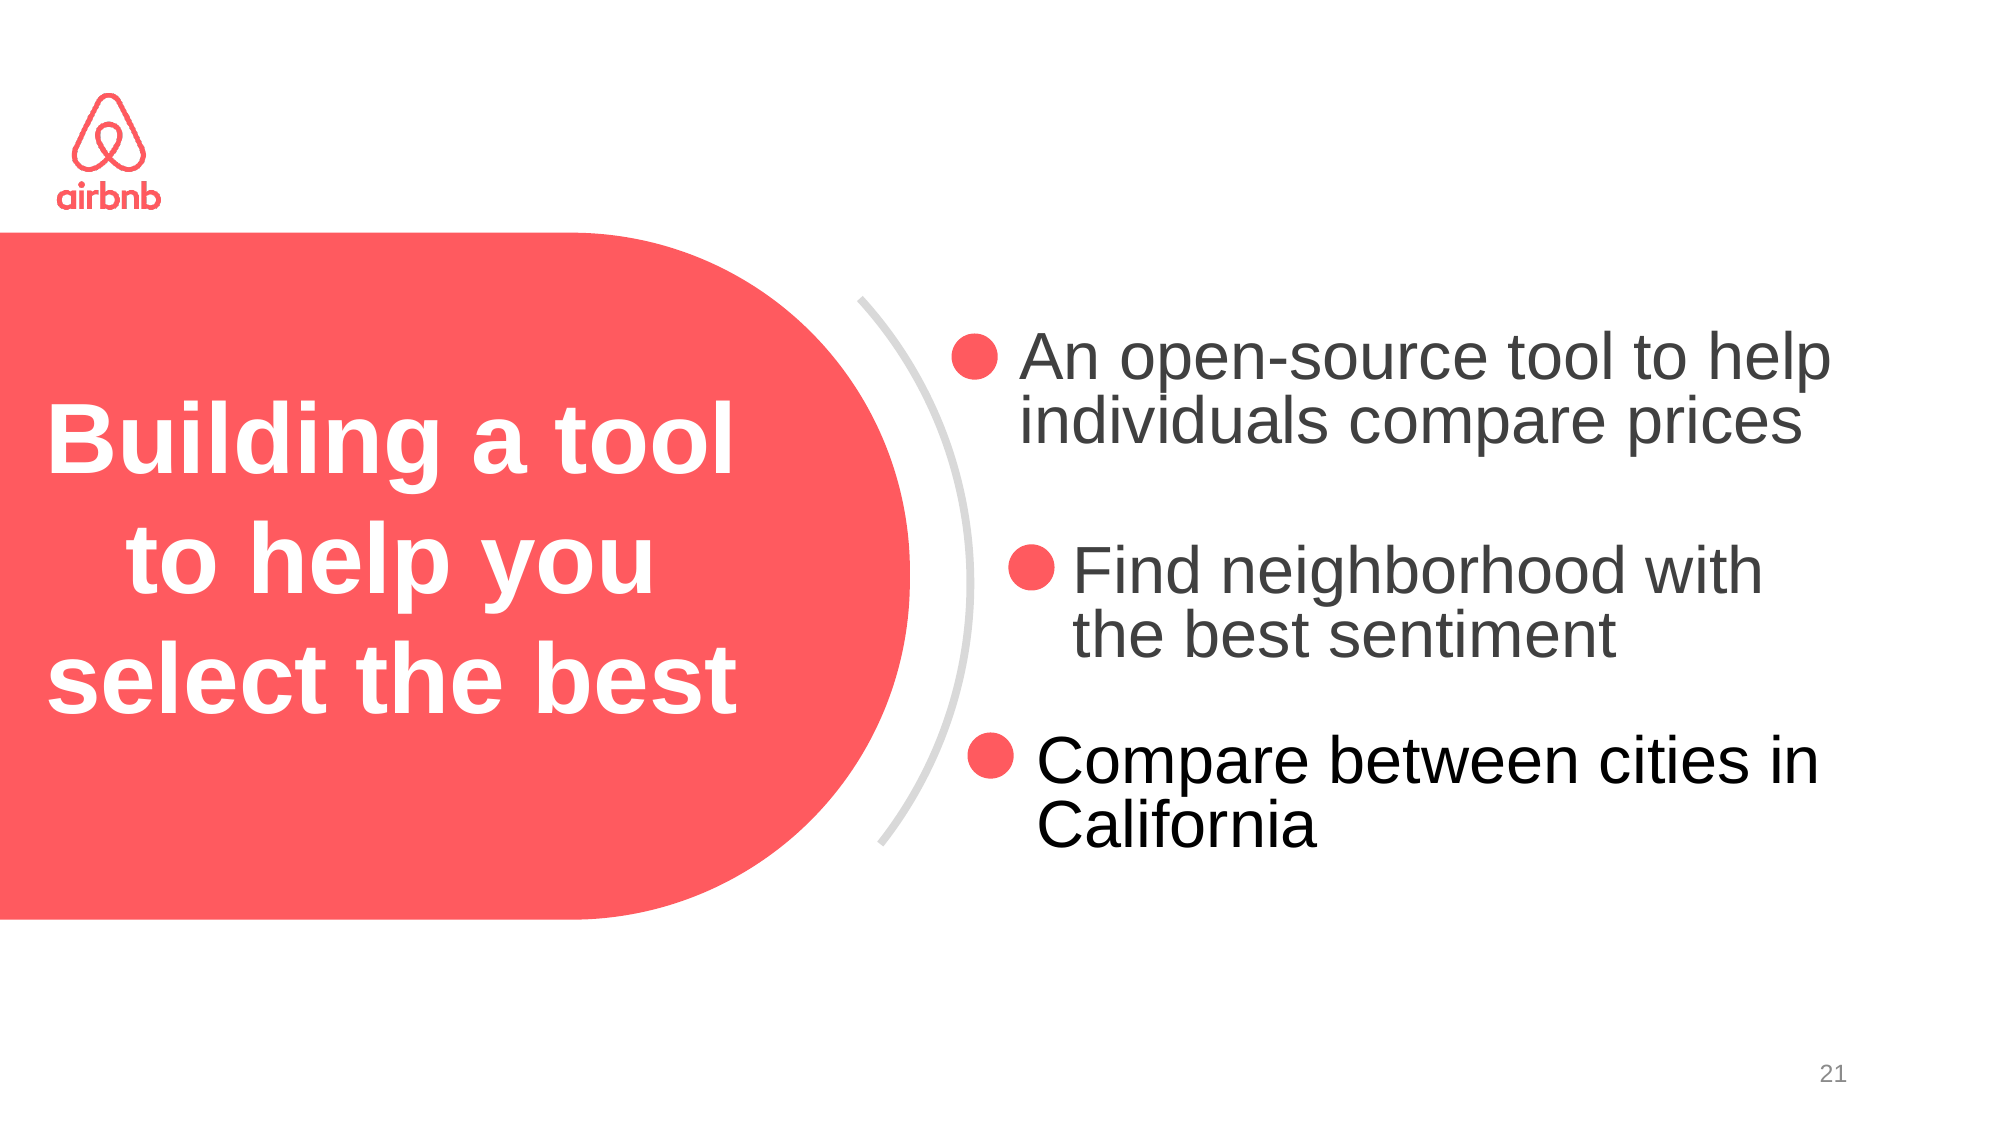

An open-source tool to help individuals compare prices

Find neighborhood with the best sentiment

Compare between cities in California

Building a tool to help you select the best
21